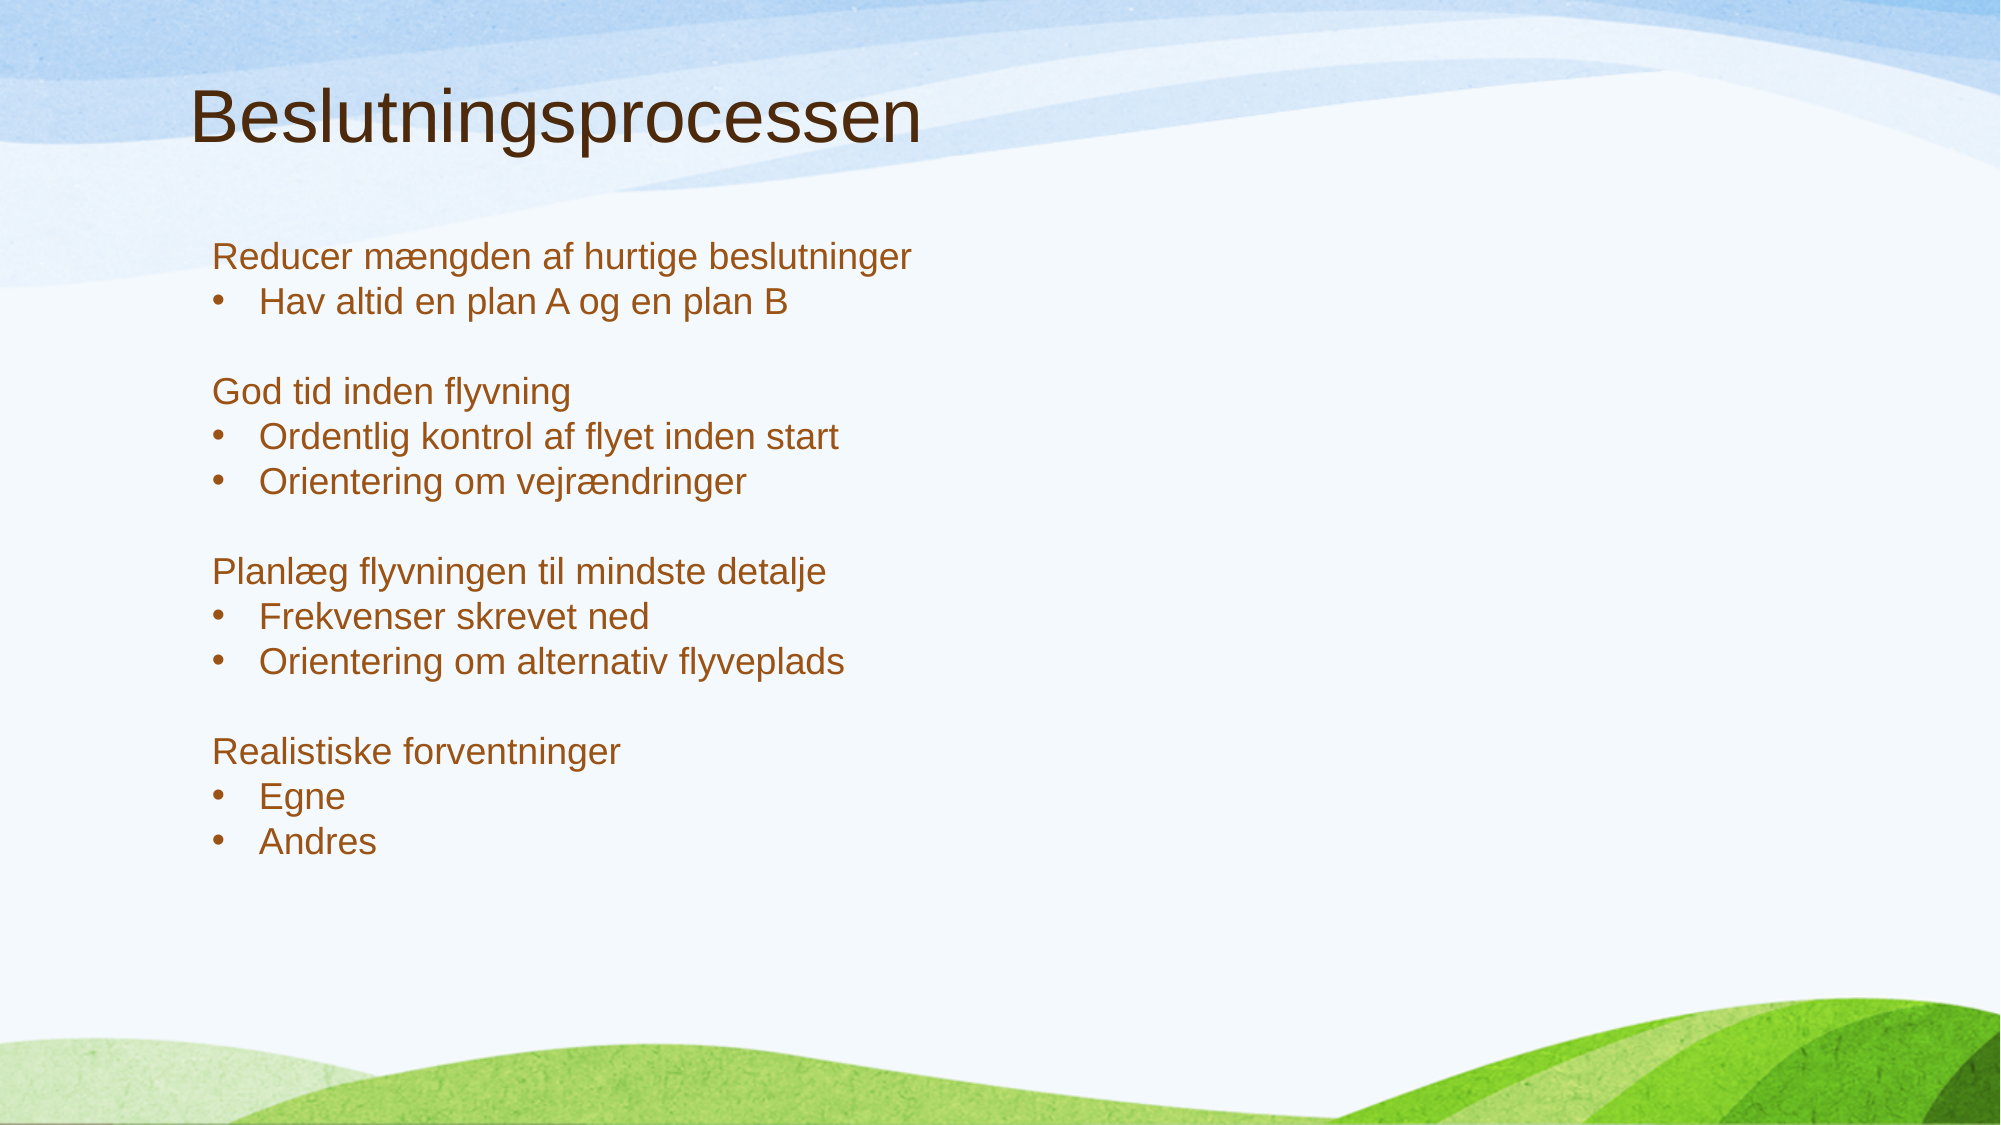

# Beslutningsprocessen
Reducer mængden af hurtige beslutninger
Hav altid en plan A og en plan B

God tid inden flyvning
Ordentlig kontrol af flyet inden start
Orientering om vejrændringer

Planlæg flyvningen til mindste detalje
Frekvenser skrevet ned
Orientering om alternativ flyveplads

Realistiske forventninger
Egne
Andres